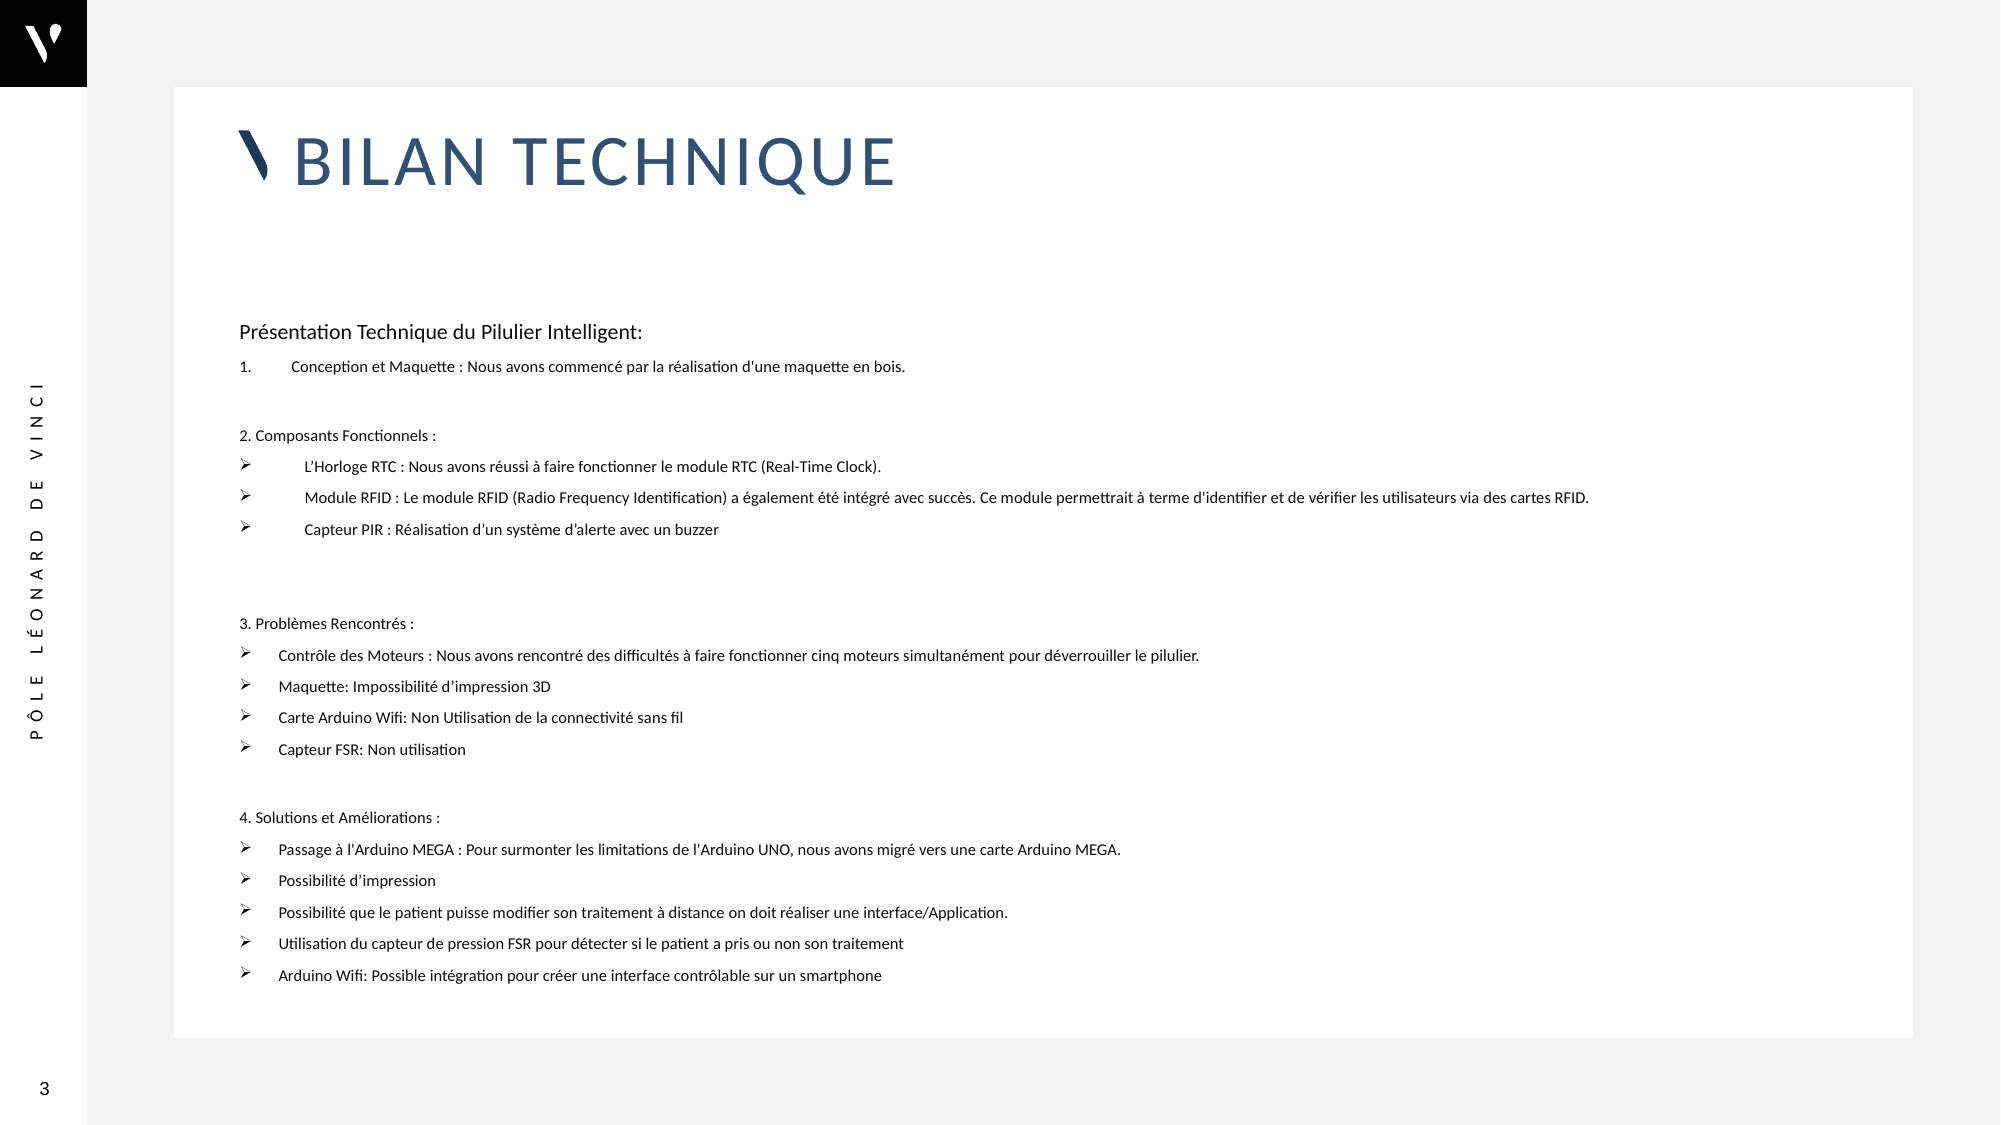

# Bilan technique

Présentation Technique du Pilulier Intelligent:
Conception et Maquette : Nous avons commencé par la réalisation d'une maquette en bois.

2. Composants Fonctionnels :
L’Horloge RTC : Nous avons réussi à faire fonctionner le module RTC (Real-Time Clock).
Module RFID : Le module RFID (Radio Frequency Identification) a également été intégré avec succès. Ce module permettrait à terme d'identifier et de vérifier les utilisateurs via des cartes RFID.
Capteur PIR : Réalisation d’un système d’alerte avec un buzzer

3. Problèmes Rencontrés :
Contrôle des Moteurs : Nous avons rencontré des difficultés à faire fonctionner cinq moteurs simultanément pour déverrouiller le pilulier.
Maquette: Impossibilité d’impression 3D
Carte Arduino Wifi: Non Utilisation de la connectivité sans fil
Capteur FSR: Non utilisation

4. Solutions et Améliorations :
Passage à l'Arduino MEGA : Pour surmonter les limitations de l'Arduino UNO, nous avons migré vers une carte Arduino MEGA.
Possibilité d’impression
Possibilité que le patient puisse modifier son traitement à distance on doit réaliser une interface/Application.
Utilisation du capteur de pression FSR pour détecter si le patient a pris ou non son traitement
Arduino Wifi: Possible intégration pour créer une interface contrôlable sur un smartphone

3